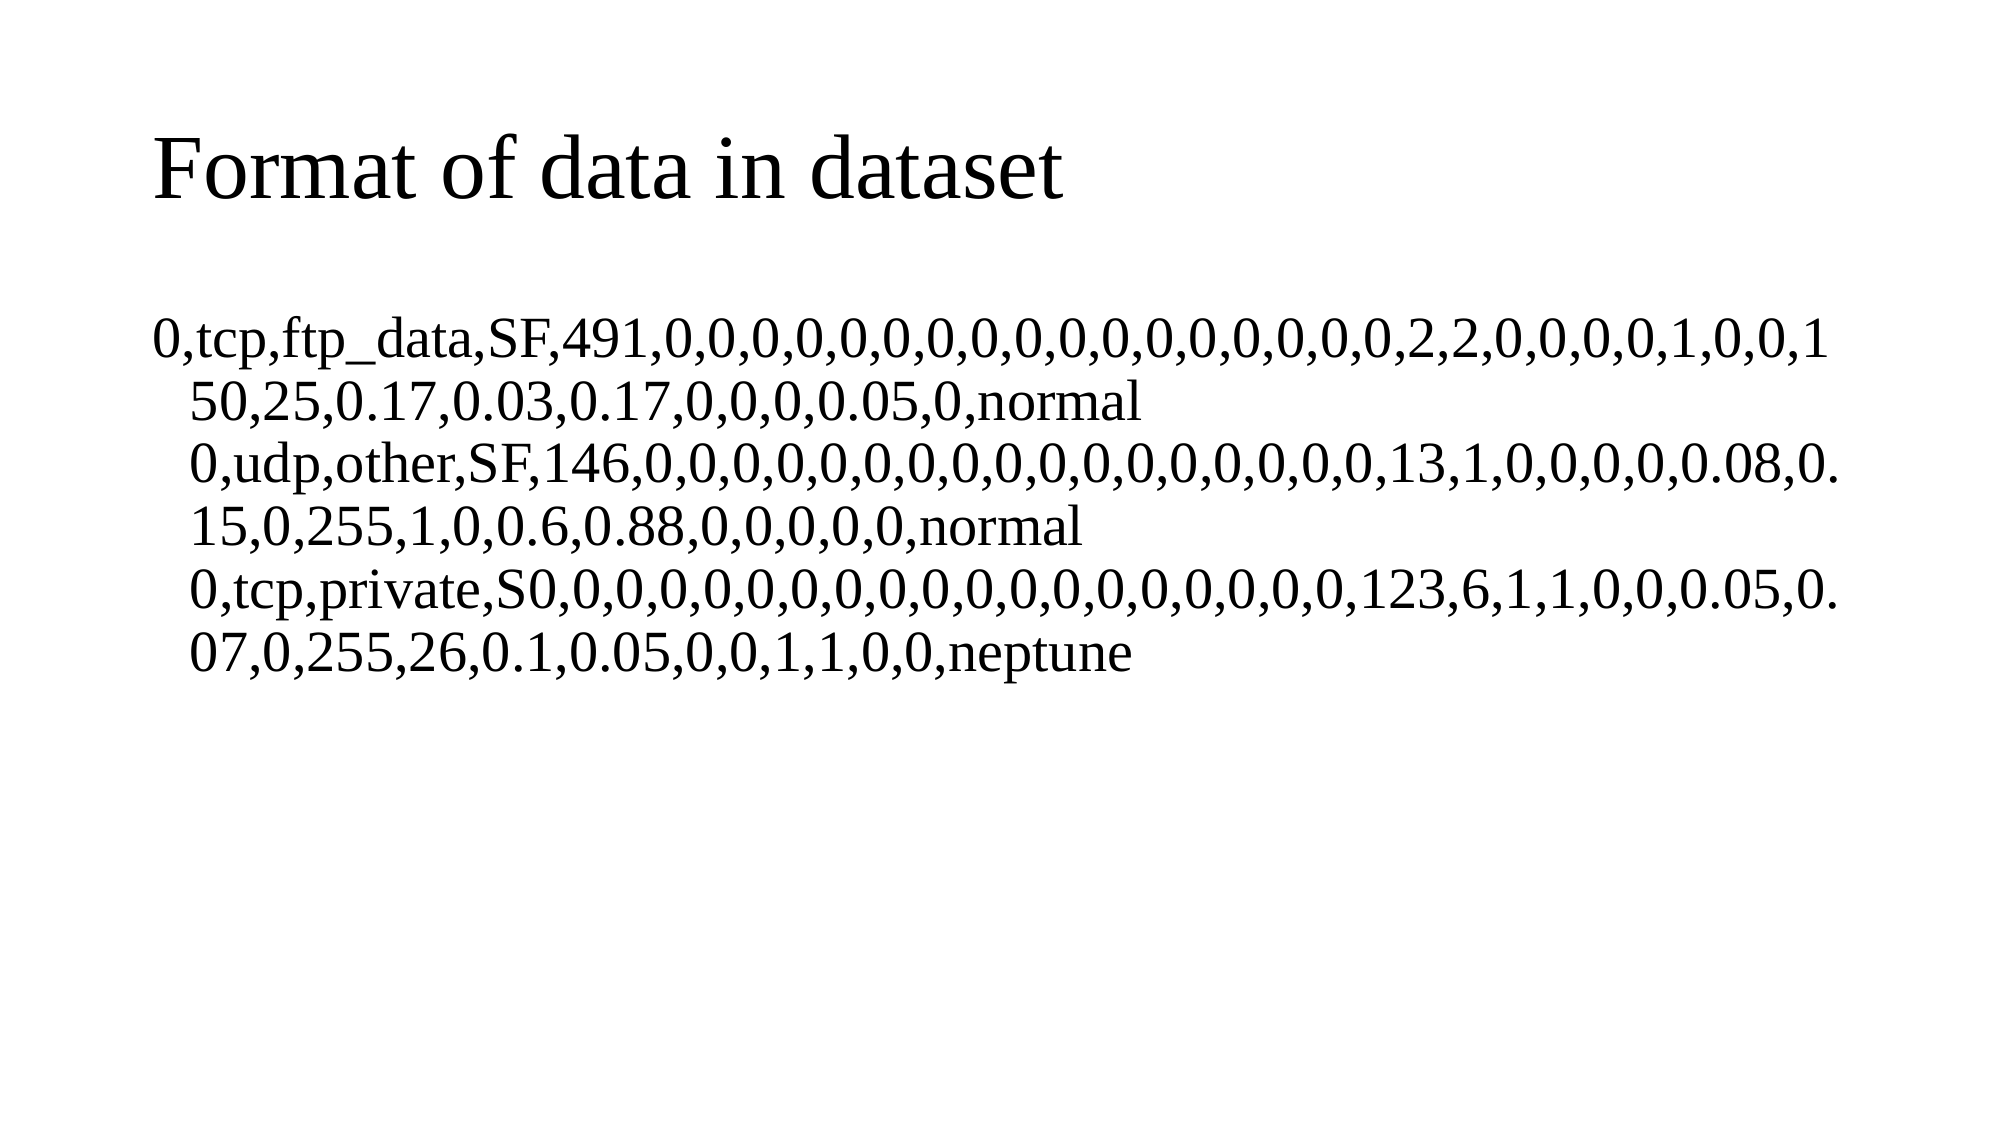

# Format of data in dataset
0,tcp,ftp_data,SF,491,0,0,0,0,0,0,0,0,0,0,0,0,0,0,0,0,0,2,2,0,0,0,0,1,0,0,150,25,0.17,0.03,0.17,0,0,0,0.05,0,normal
0,udp,other,SF,146,0,0,0,0,0,0,0,0,0,0,0,0,0,0,0,0,0,13,1,0,0,0,0,0.08,0.15,0,255,1,0,0.6,0.88,0,0,0,0,0,normal
0,tcp,private,S0,0,0,0,0,0,0,0,0,0,0,0,0,0,0,0,0,0,0,123,6,1,1,0,0,0.05,0.07,0,255,26,0.1,0.05,0,0,1,1,0,0,neptune